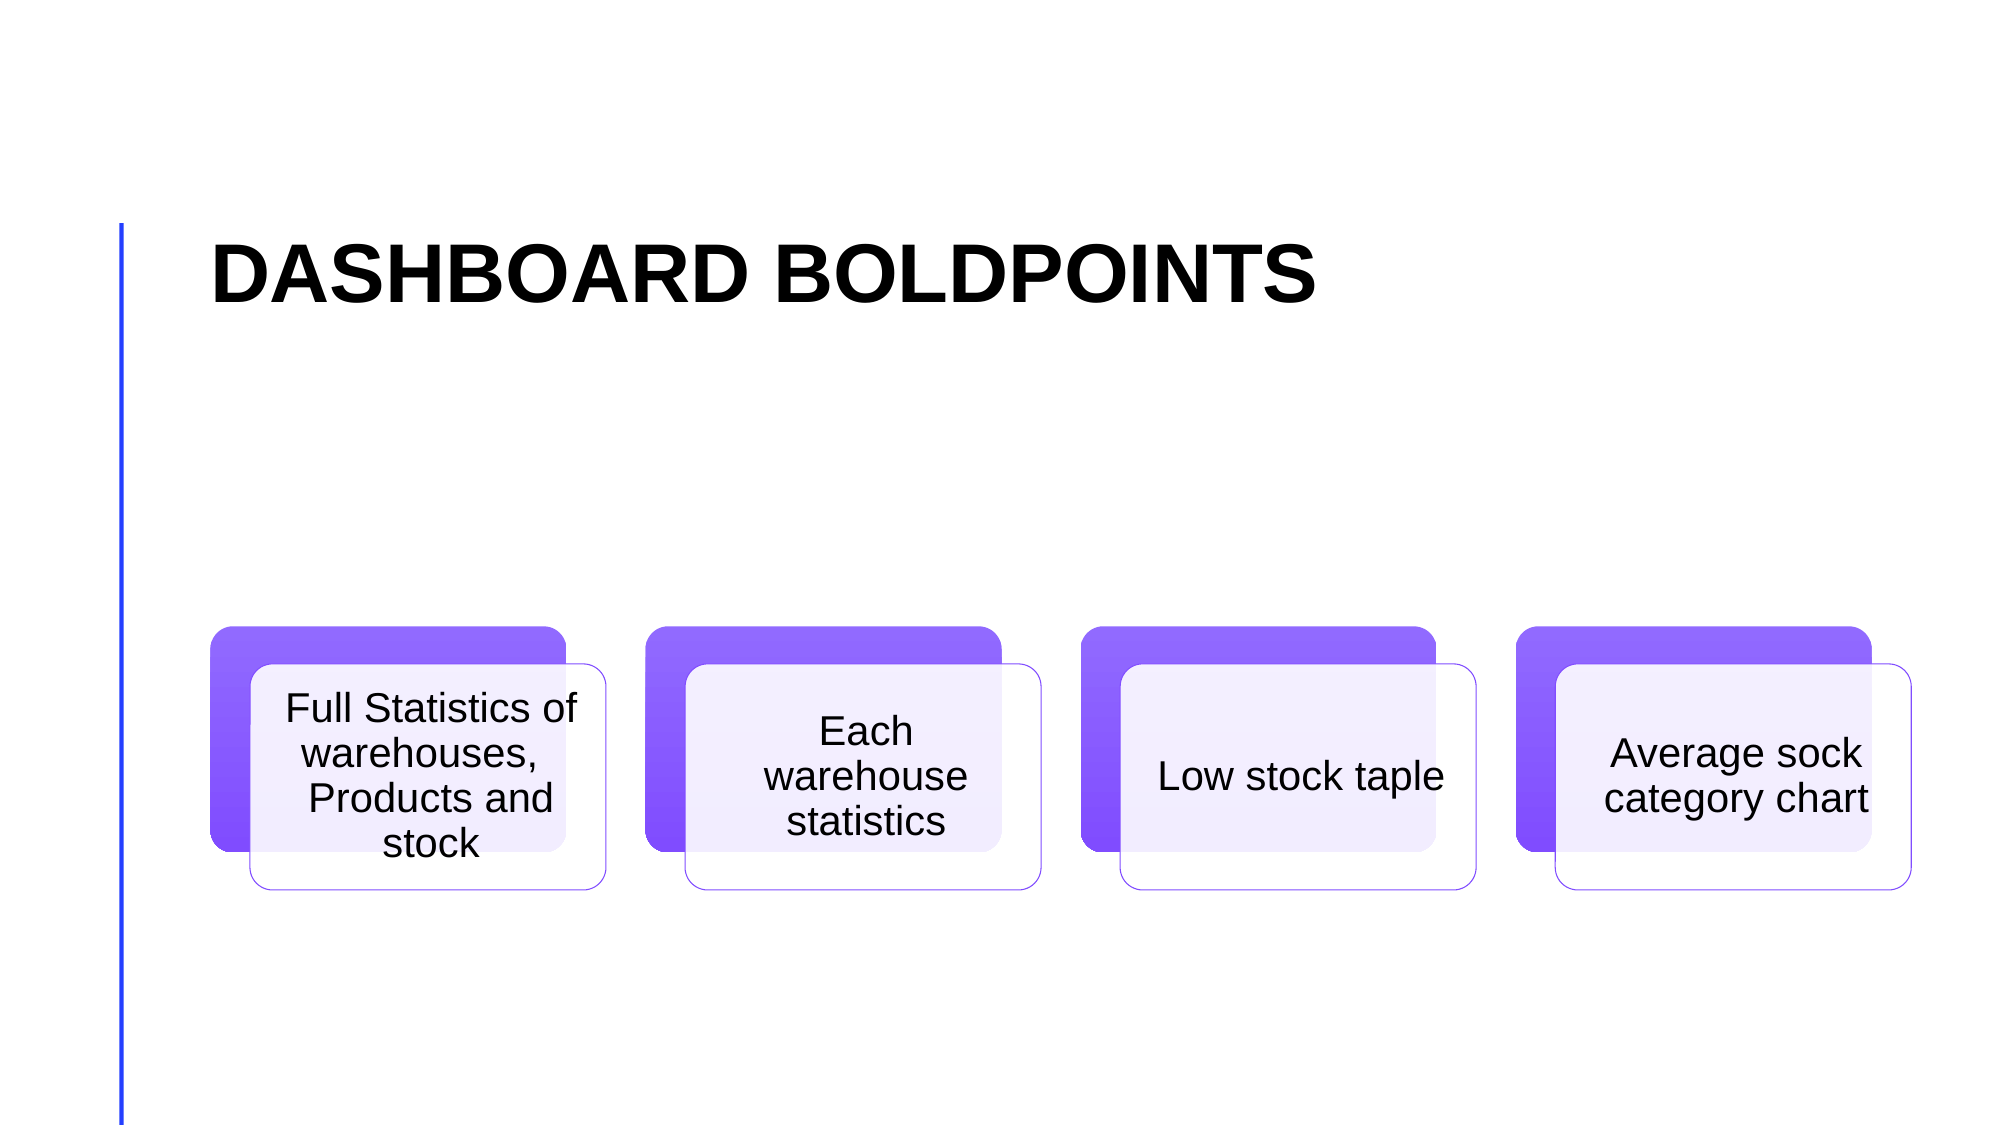

# Dashboard BoldPoints
Full Statistics of warehouses,   Products and stock
Each warehouse statistics
Low stock taple
Average sock category chart